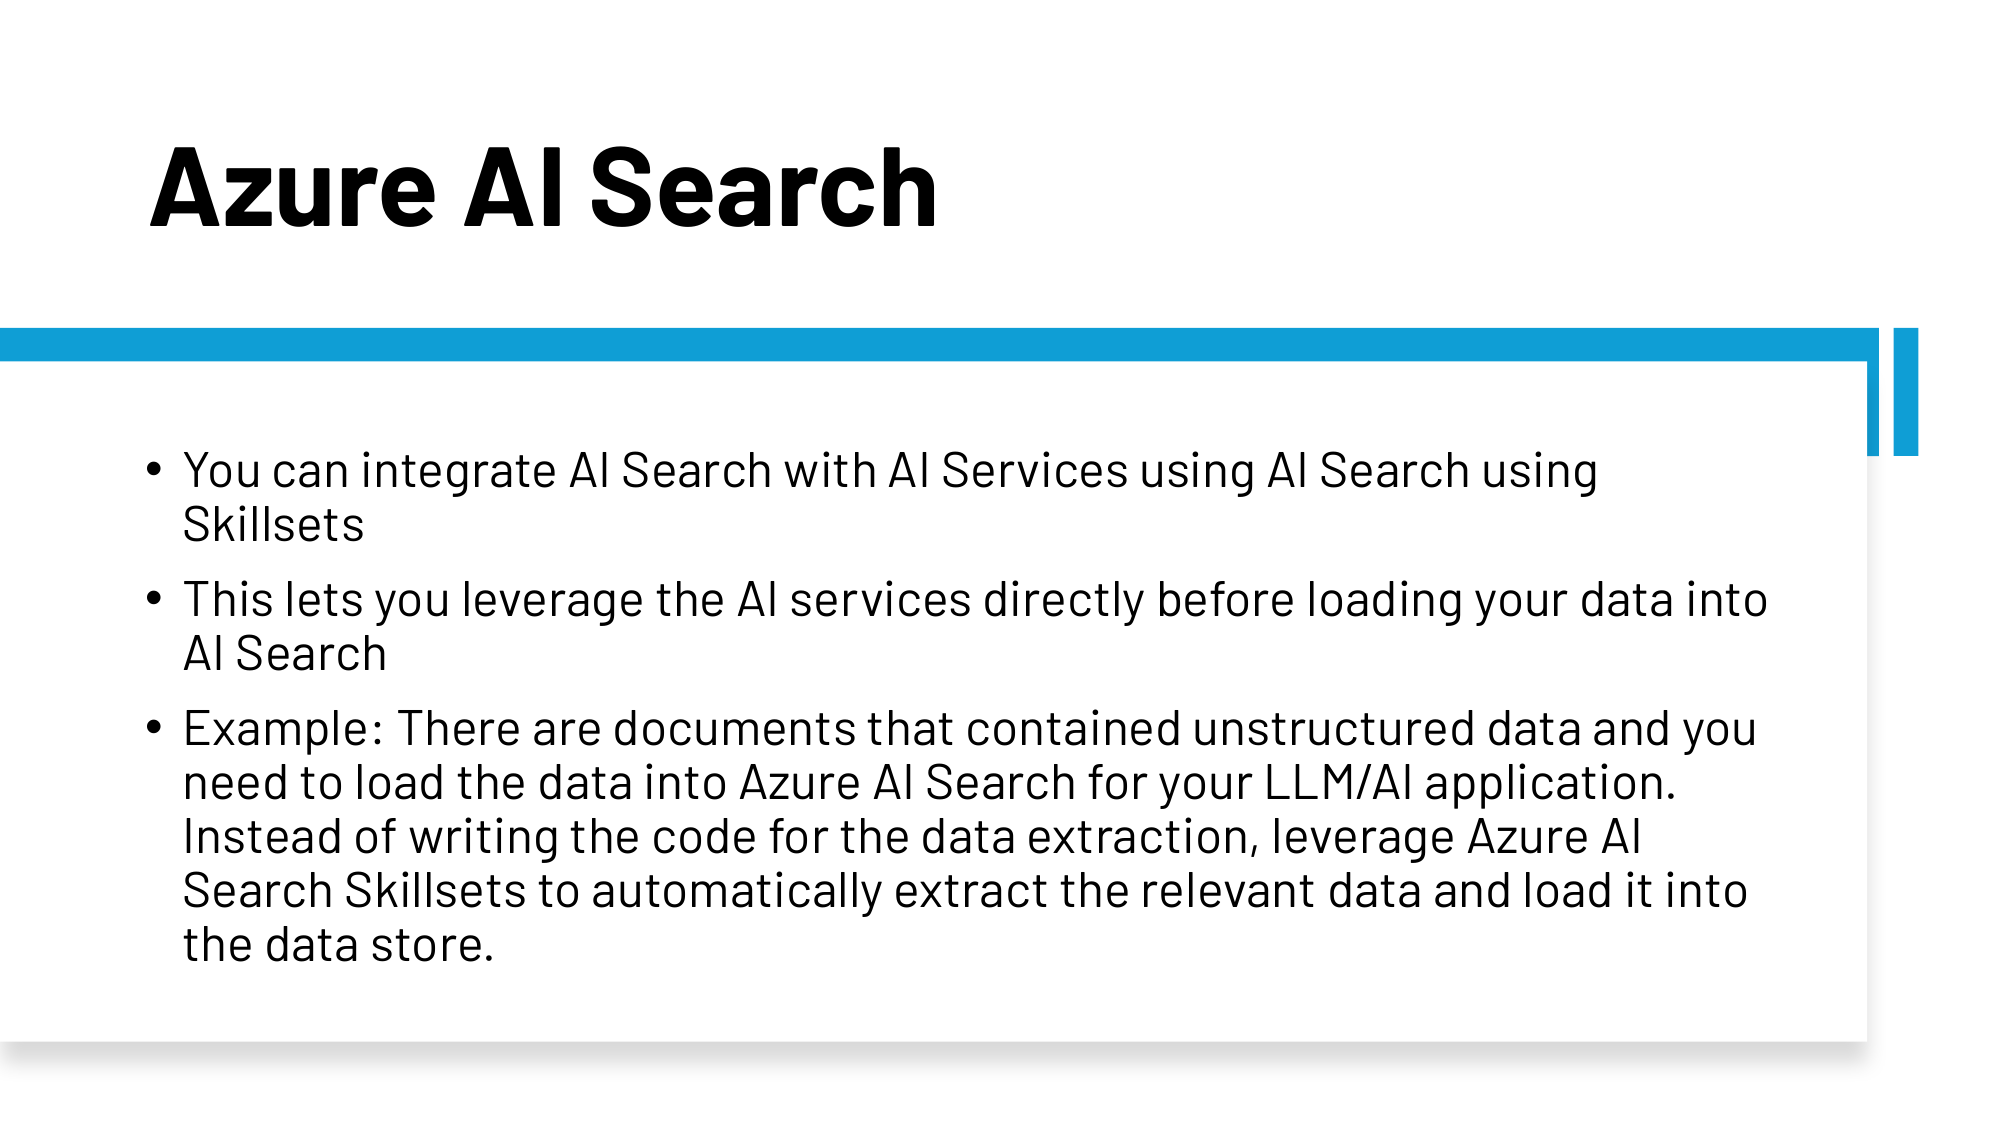

# Azure AI Search

You can integrate AI Search with AI Services using AI Search using Skillsets
This lets you leverage the AI services directly before loading your data into AI Search
Example: There are documents that contained unstructured data and you need to load the data into Azure AI Search for your LLM/AI application. Instead of writing the code for the data extraction, leverage Azure AI Search Skillsets to automatically extract the relevant data and load it into the data store.